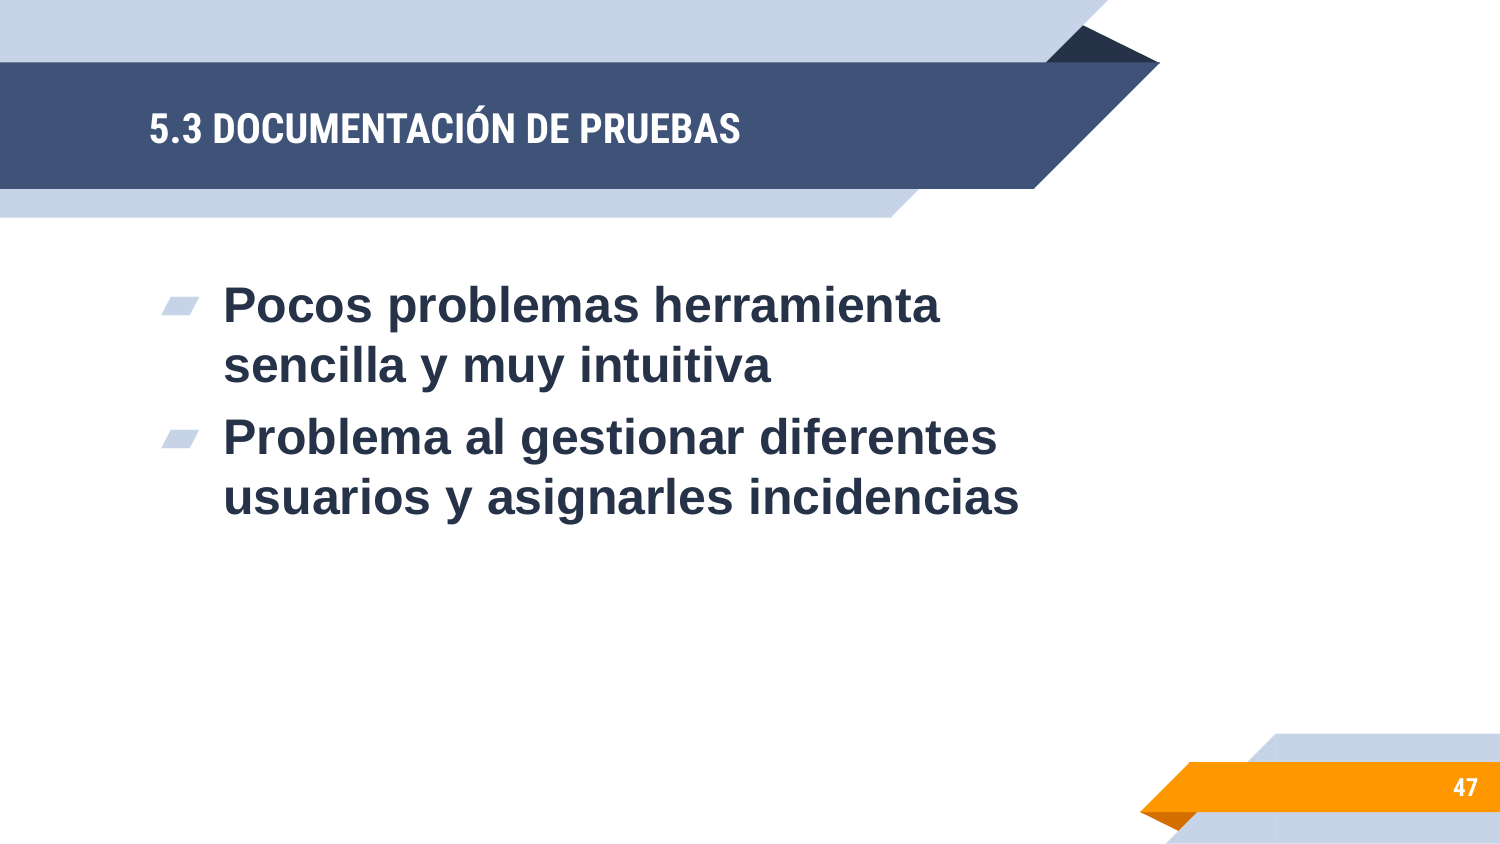

# 5.3 DOCUMENTACIÓN DE PRUEBAS
Pocos problemas herramienta sencilla y muy intuitiva
Problema al gestionar diferentes usuarios y asignarles incidencias
47